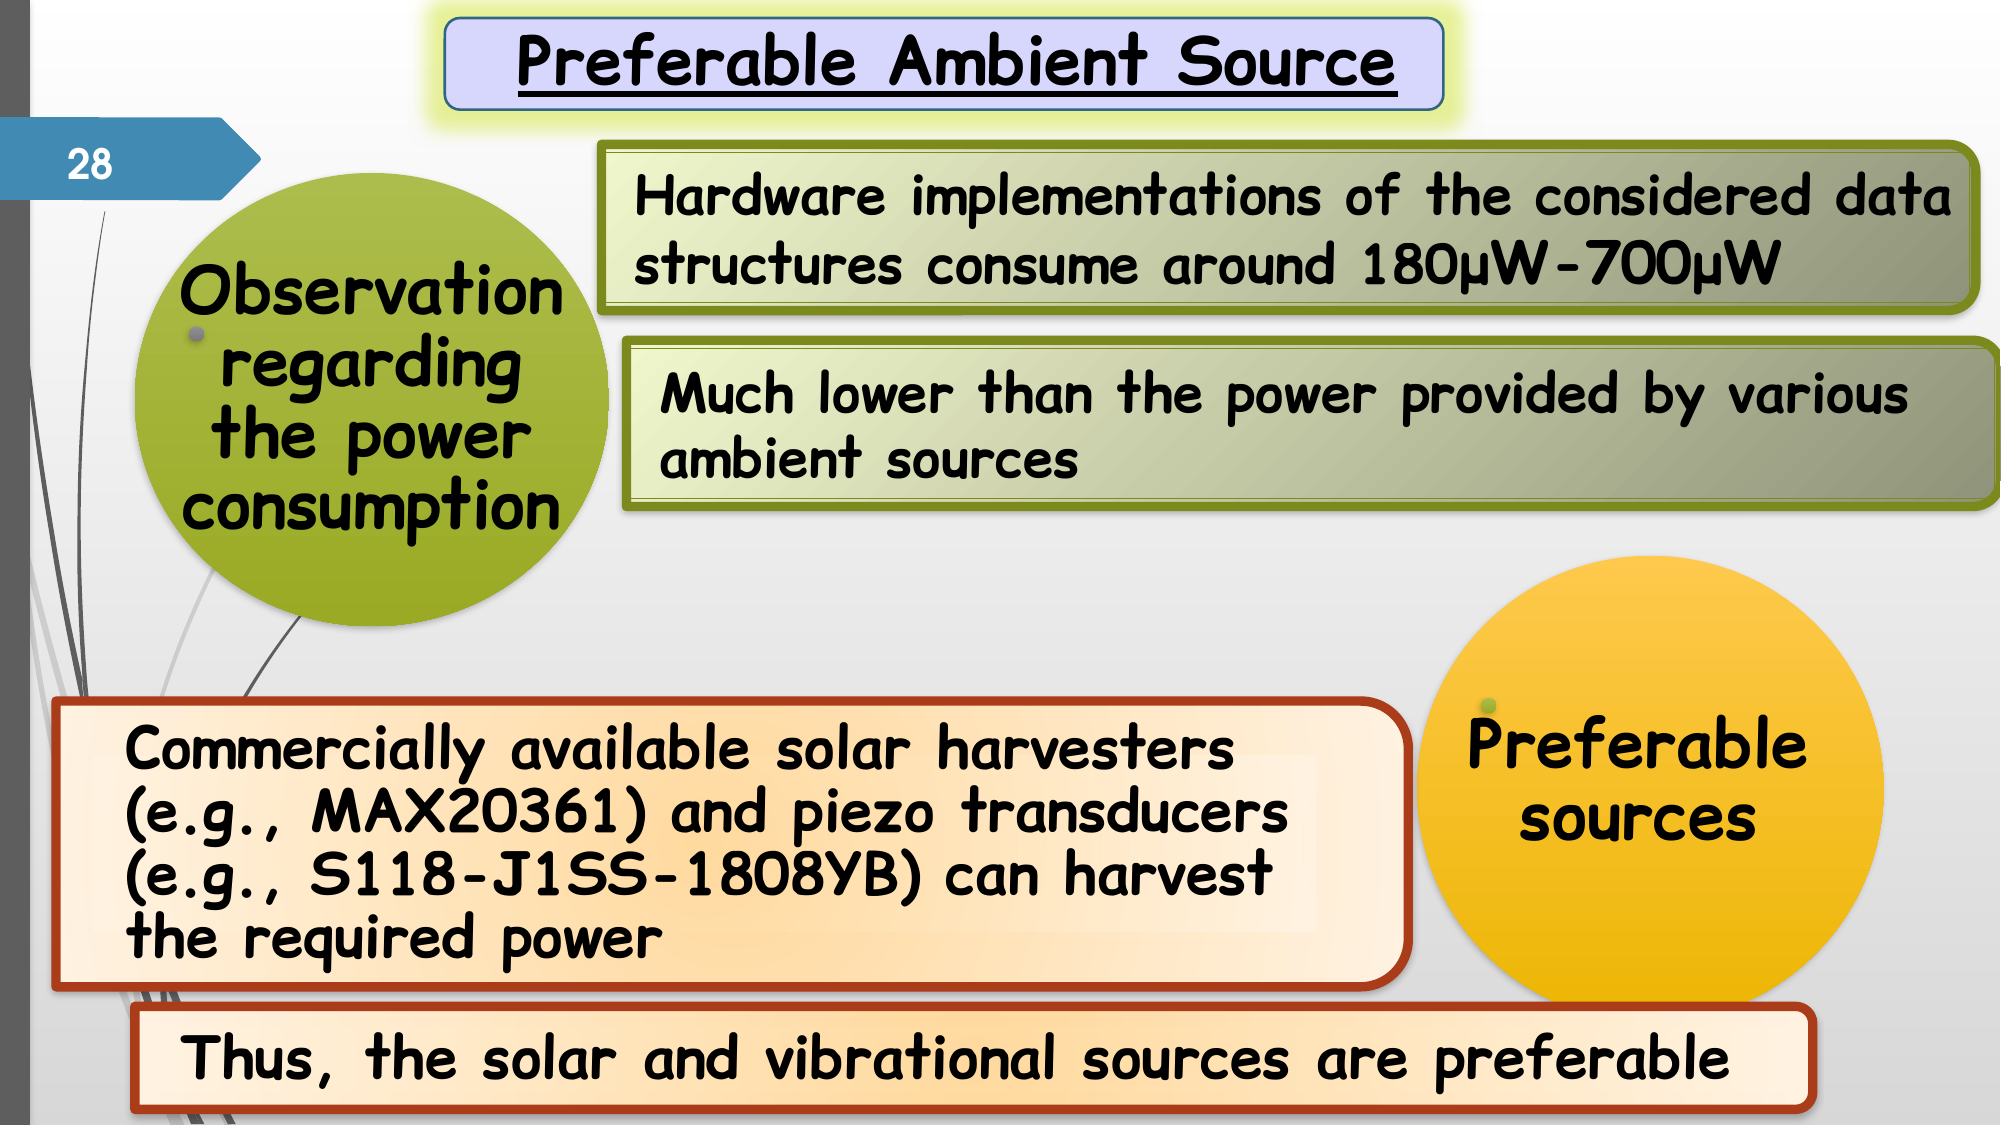

Preferable Ambient Source

28

Hardware implementations of the considered data structures consume around 180μW-700μW

Observation regarding the power consumption

Much lower than the power provided by various ambient sources

Preferable sources

Commercially available solar harvesters (e.g., MAX20361) and piezo transducers (e.g., S118-J1SS-1808YB) can harvest the required power

Thus, the solar and vibrational sources are preferable